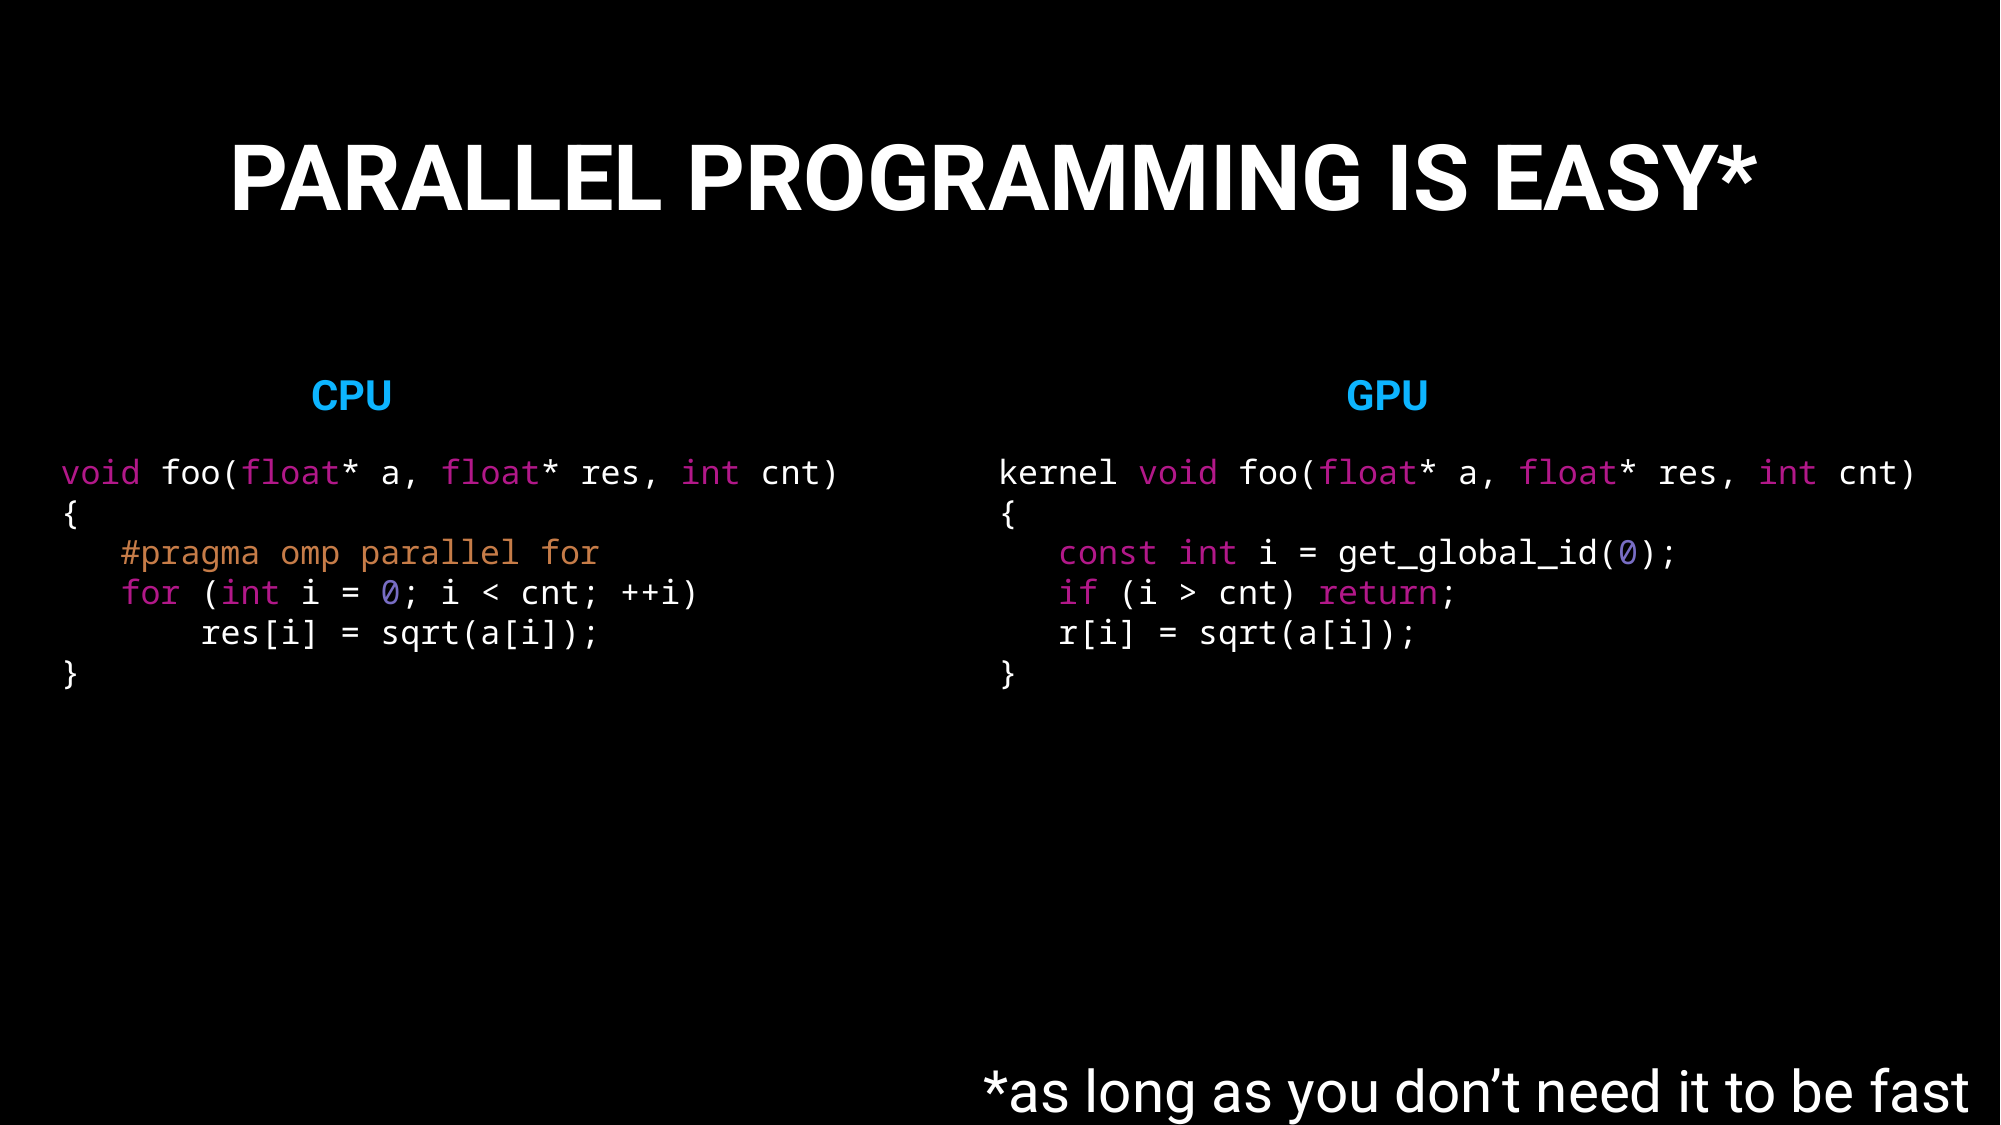

PARALLEL PROGRAMMING IS EASY*
CPU
GPU
void foo(float* a, float* res, int cnt)
{
   #pragma omp parallel for
   for (int i = 0; i < cnt; ++i)
       res[i] = sqrt(a[i]);
}
kernel void foo(float* a, float* res, int cnt)
{
   const int i = get_global_id(0);
   if (i > cnt) return;
   r[i] = sqrt(a[i]);
}
*as long as you don’t need it to be fast